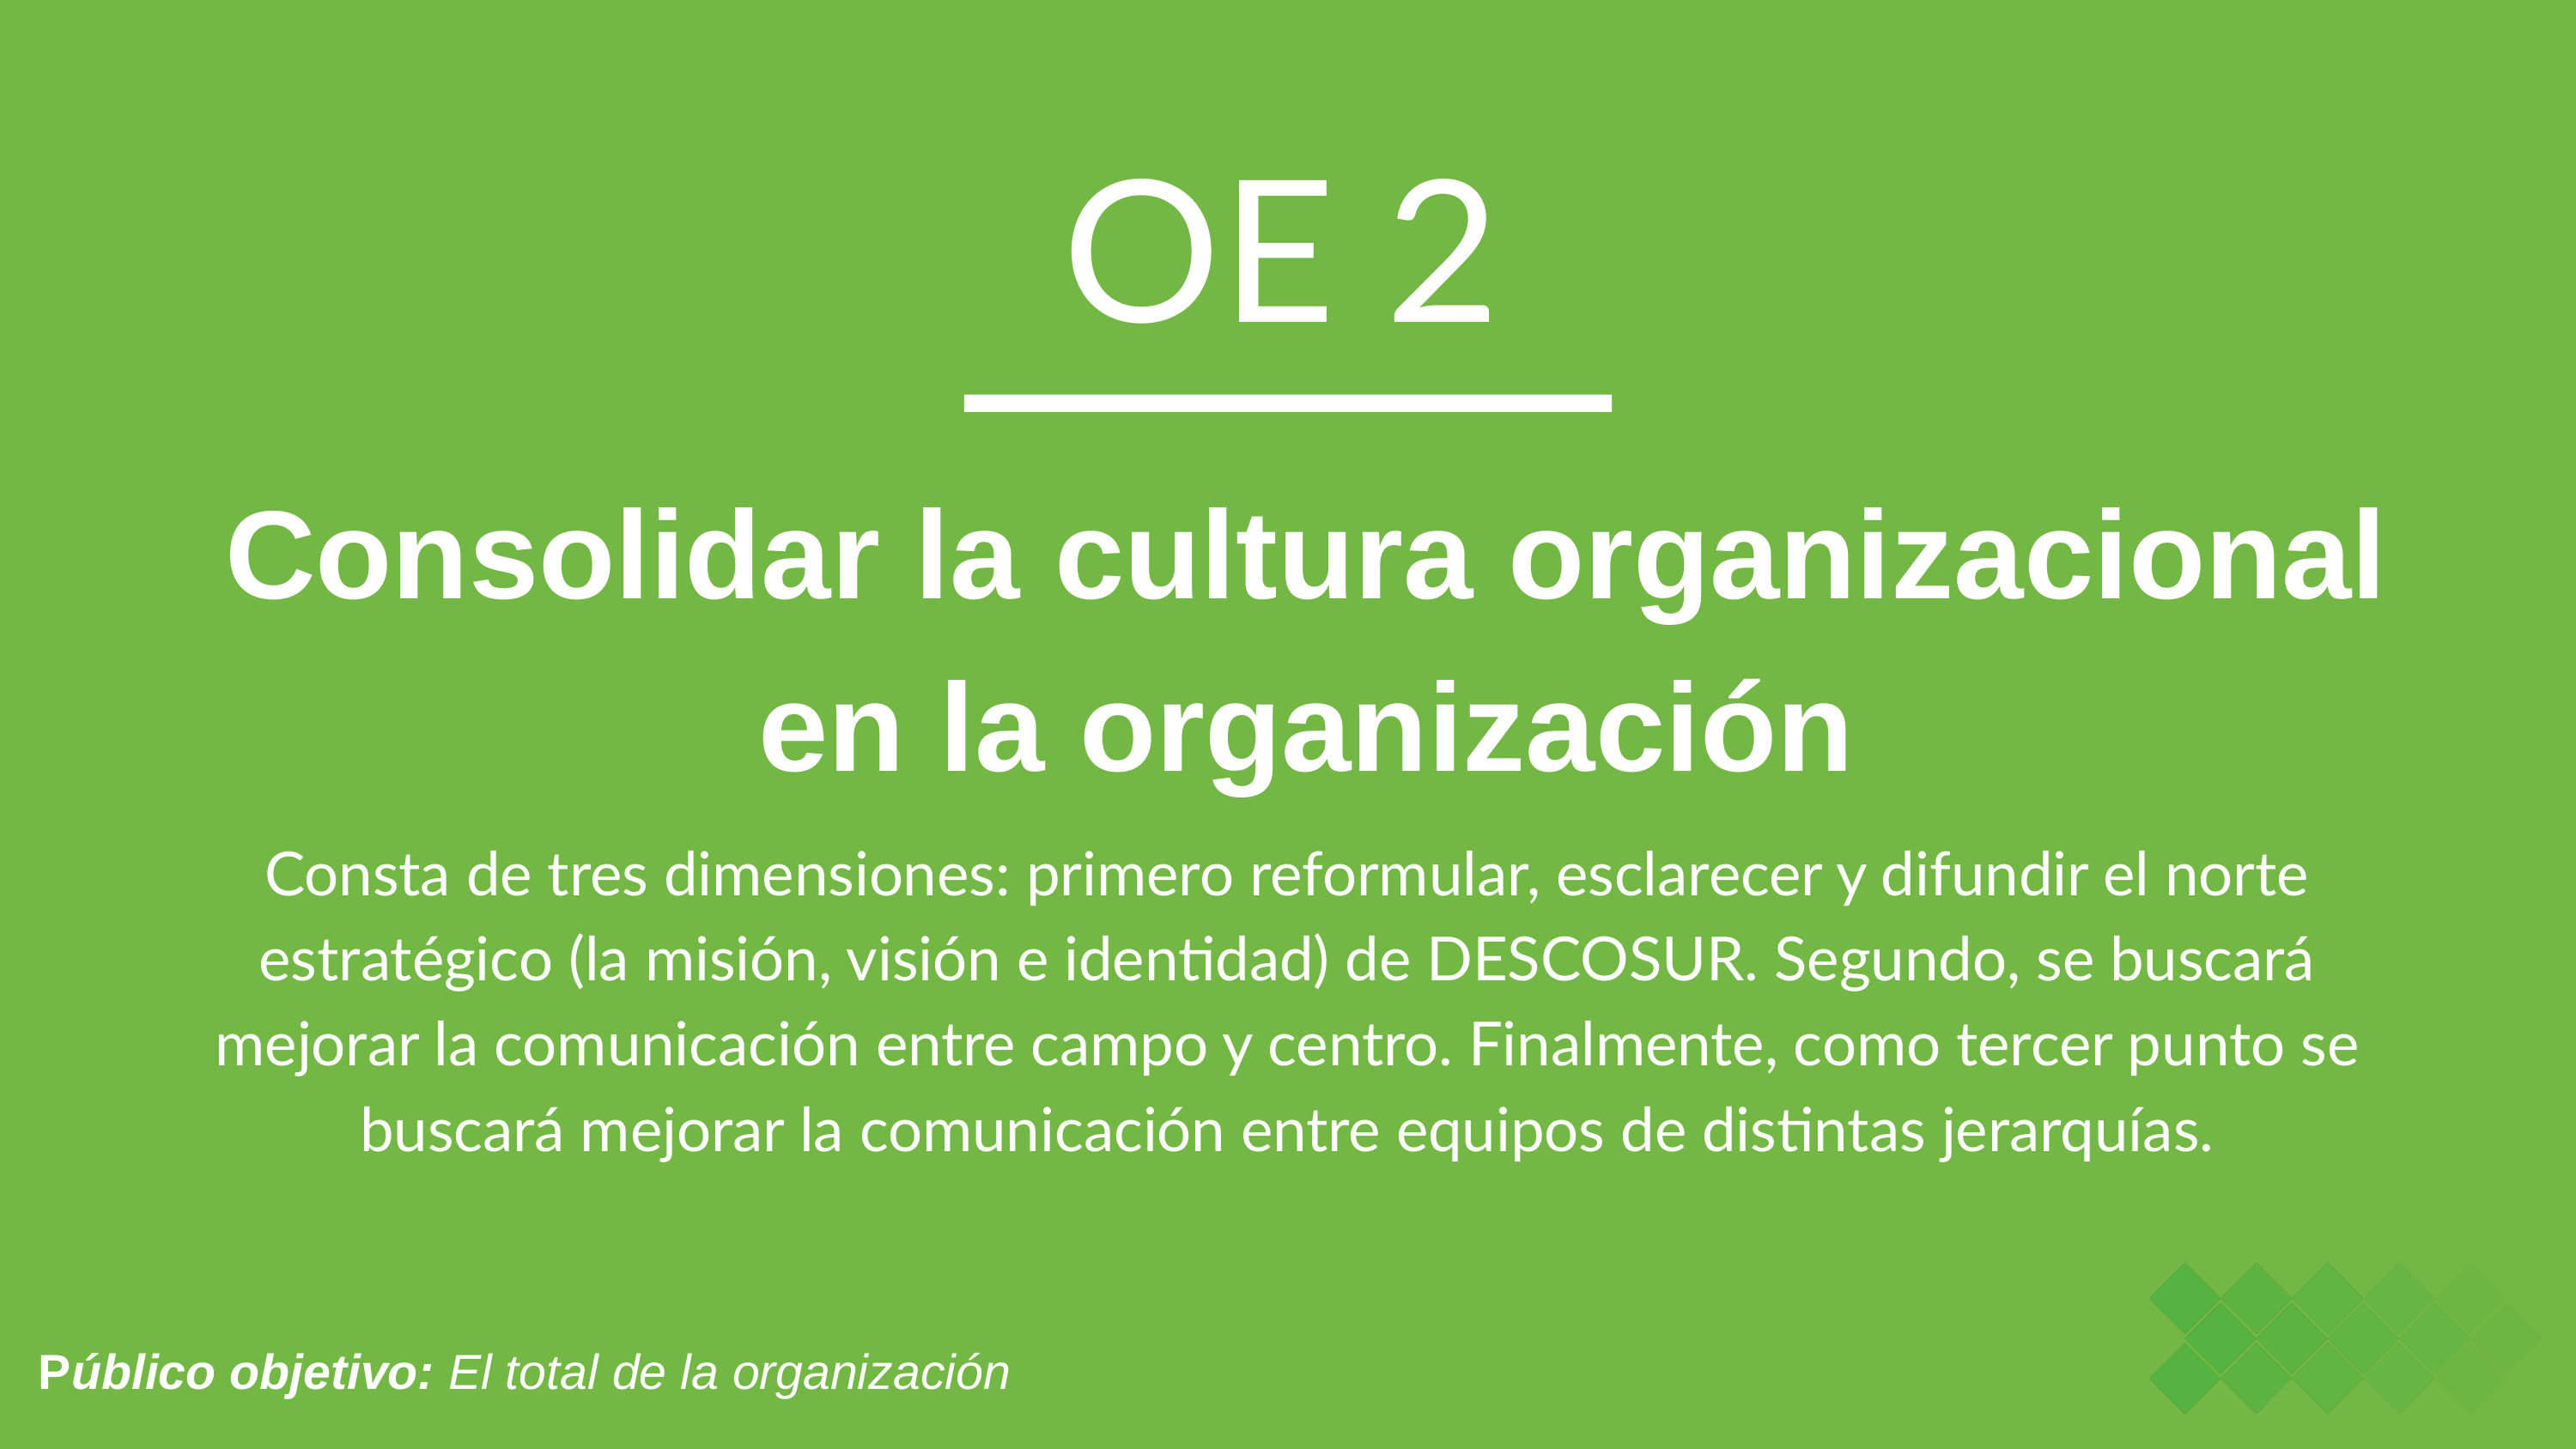

OE 2

Consolidar la cultura organizacional en la organización
Consta de tres dimensiones: primero reformular, esclarecer y difundir el norte estratégico (la misión, visión e identidad) de DESCOSUR. Segundo, se buscará mejorar la comunicación entre campo y centro. Finalmente, como tercer punto se buscará mejorar la comunicación entre equipos de distintas jerarquías.
September 2016

Público objetivo: El total de la organización